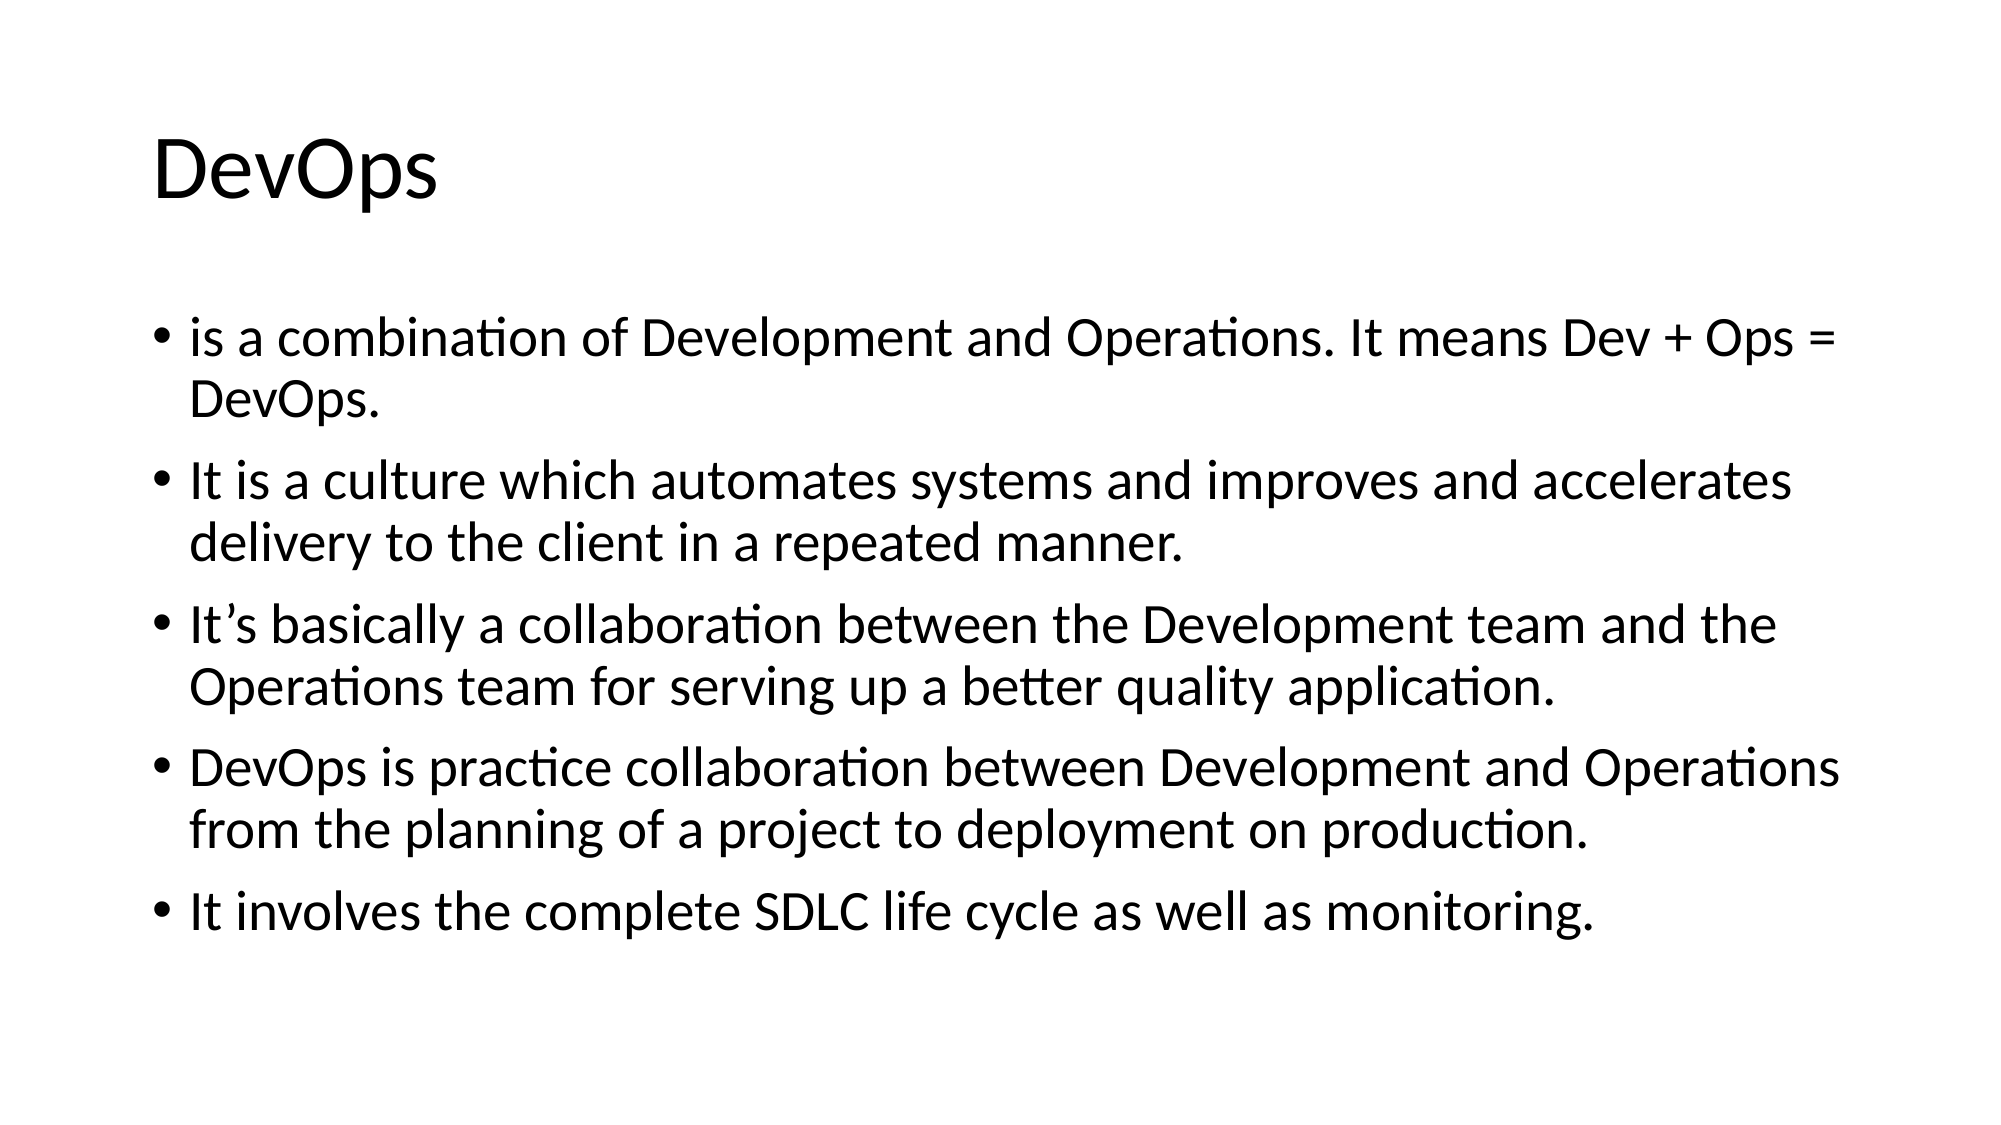

# DevOps
is a combination of Development and Operations. It means Dev + Ops = DevOps.
It is a culture which automates systems and improves and accelerates delivery to the client in a repeated manner.
It’s basically a collaboration between the Development team and the Operations team for serving up a better quality application.
DevOps is practice collaboration between Development and Operations from the planning of a project to deployment on production.
It involves the complete SDLC life cycle as well as monitoring.